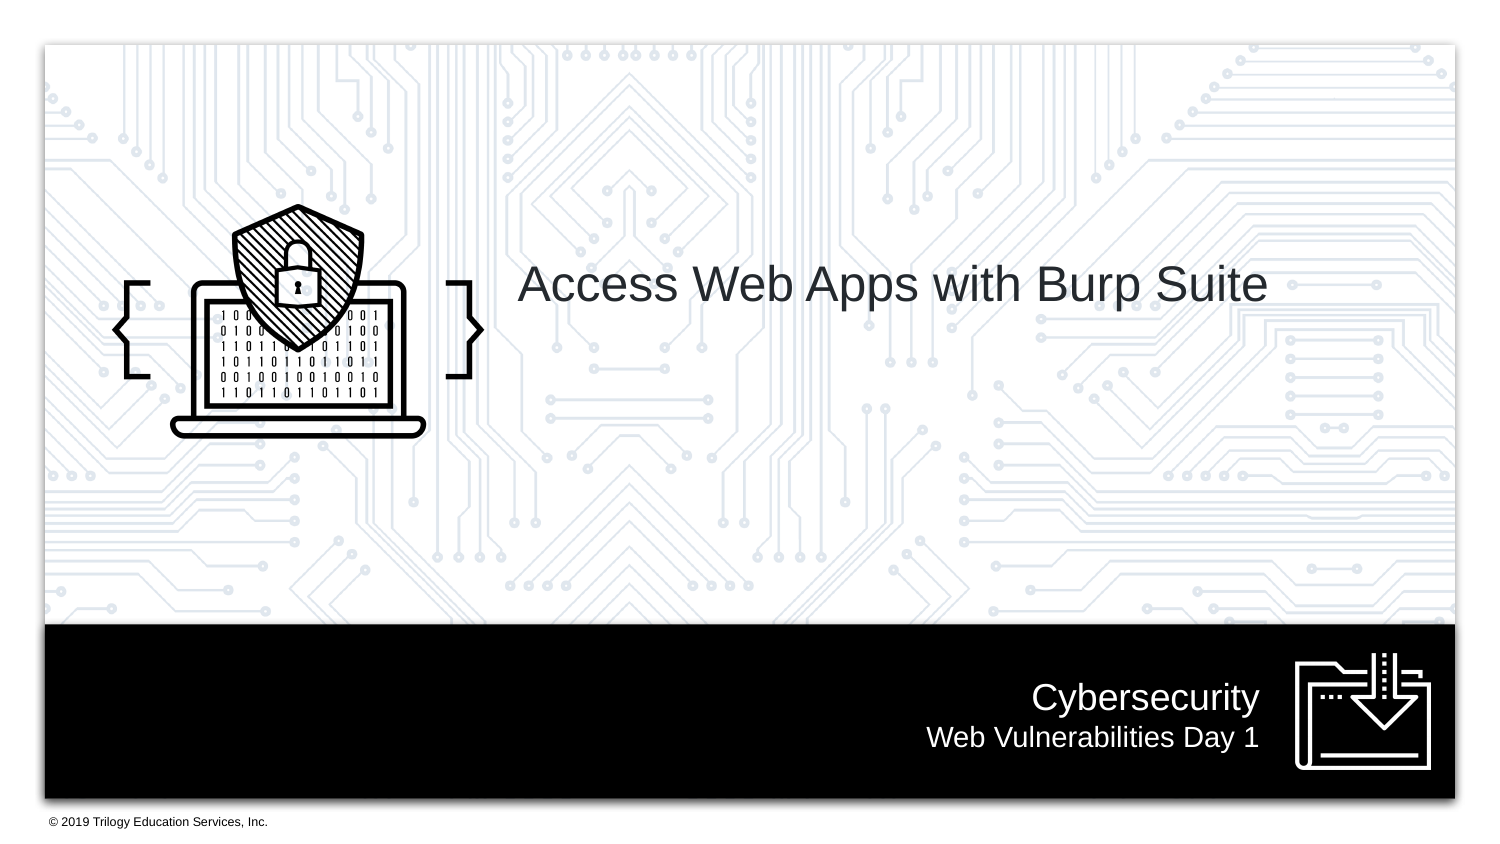

Access Web Apps with Burp Suite

# Web Vulnerabilities Day 1